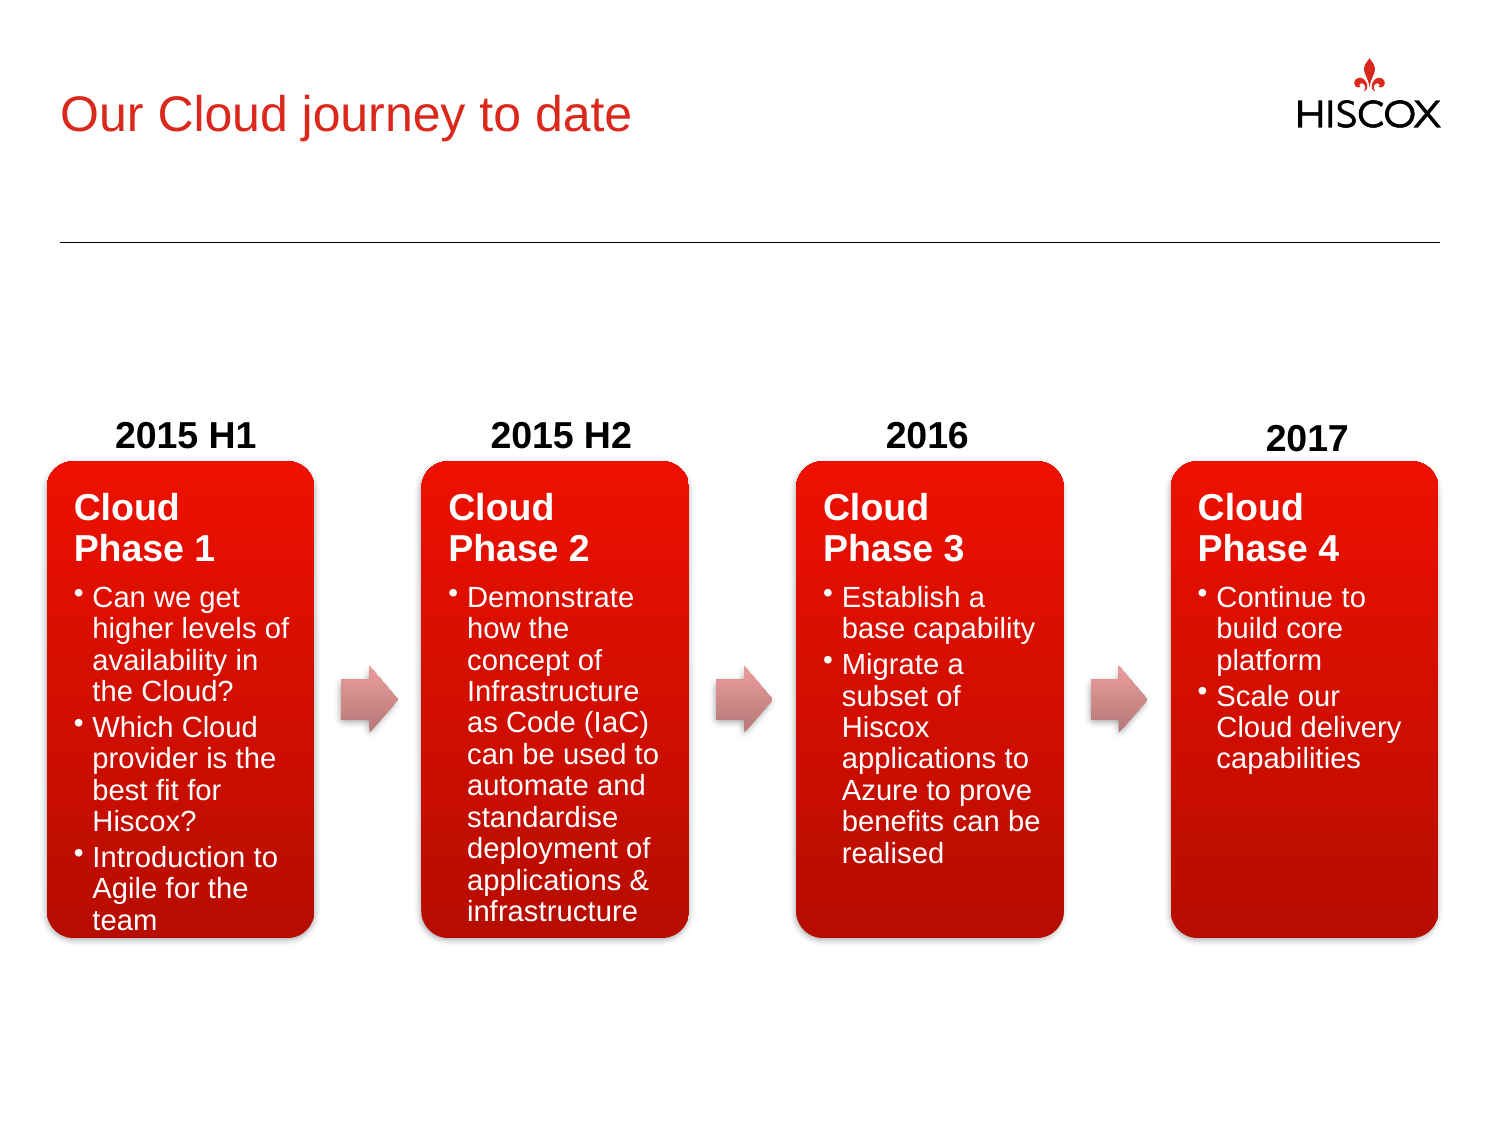

# Our Cloud journey to date
Cloud
Phase 1
Can we get higher levels of availability in the Cloud?
Which Cloud provider is the best fit for Hiscox?
Introduction to Agile for the team

Cloud
Phase 2
Demonstrate how the concept of Infrastructure as Code (IaC) can be used to automate and standardise deployment of applications & infrastructure

Cloud
Phase 3
Establish a base capability
Migrate a subset of Hiscox applications to Azure to prove benefits can be realised

Cloud
Phase 4
Continue to build core platform
Scale our Cloud delivery capabilities
2015 H1
2016
2015 H2
2017